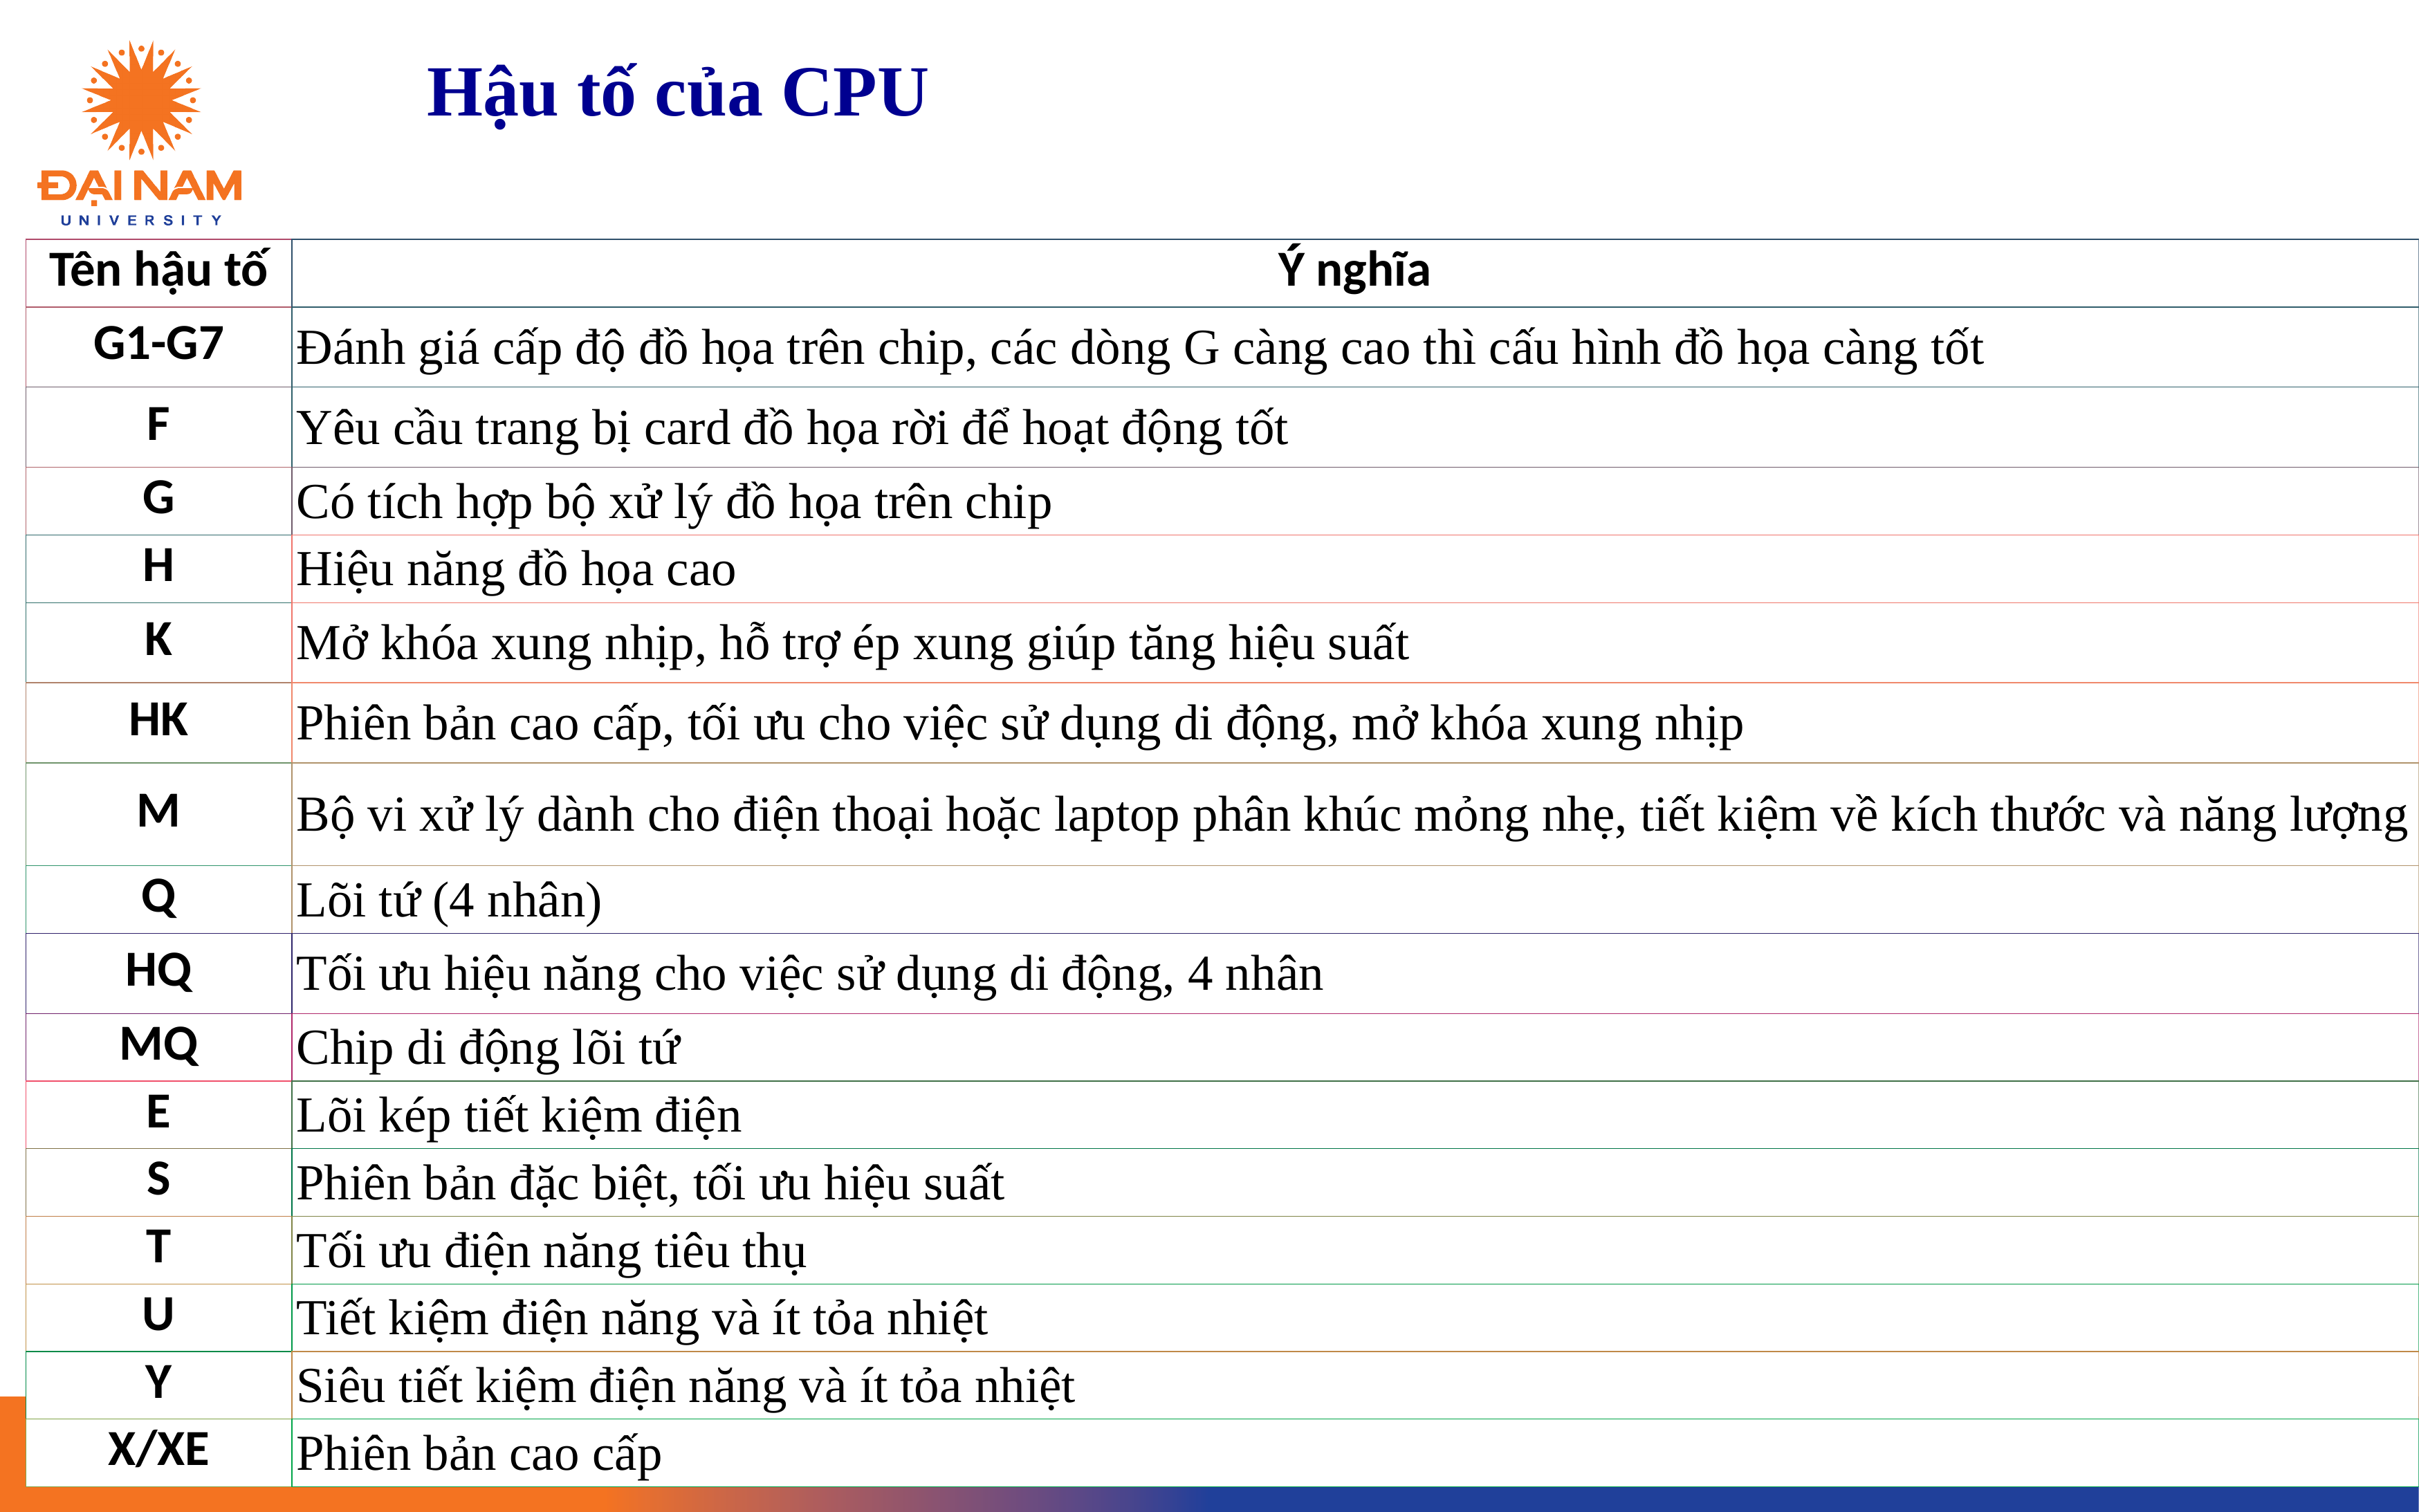

Hậu tố của CPU
| Tên hậu tố | Ý nghĩa |
| --- | --- |
| G1-G7 | Đánh giá cấp độ đồ họa trên chip, các dòng G càng cao thì cấu hình đồ họa càng tốt |
| F | Yêu cầu trang bị card đồ họa rời để hoạt động tốt |
| G | Có tích hợp bộ xử lý đồ họa trên chip |
| H | Hiệu năng đồ họa cao |
| K | Mở khóa xung nhịp, hỗ trợ ép xung giúp tăng hiệu suất |
| HK | Phiên bản cao cấp, tối ưu cho việc sử dụng di động, mở khóa xung nhịp |
| M | Bộ vi xử lý dành cho điện thoại hoặc laptop phân khúc mỏng nhẹ, tiết kiệm về kích thước và năng lượng |
| Q | Lõi tứ (4 nhân) |
| HQ | Tối ưu hiệu năng cho việc sử dụng di động, 4 nhân |
| MQ | Chip di động lõi tứ |
| E | Lõi kép tiết kiệm điện |
| S | Phiên bản đặc biệt, tối ưu hiệu suất |
| T | Tối ưu điện năng tiêu thụ |
| U | Tiết kiệm điện năng và ít tỏa nhiệt |
| Y | Siêu tiết kiệm điện năng và ít tỏa nhiệt |
| X/XE | Phiên bản cao cấp |